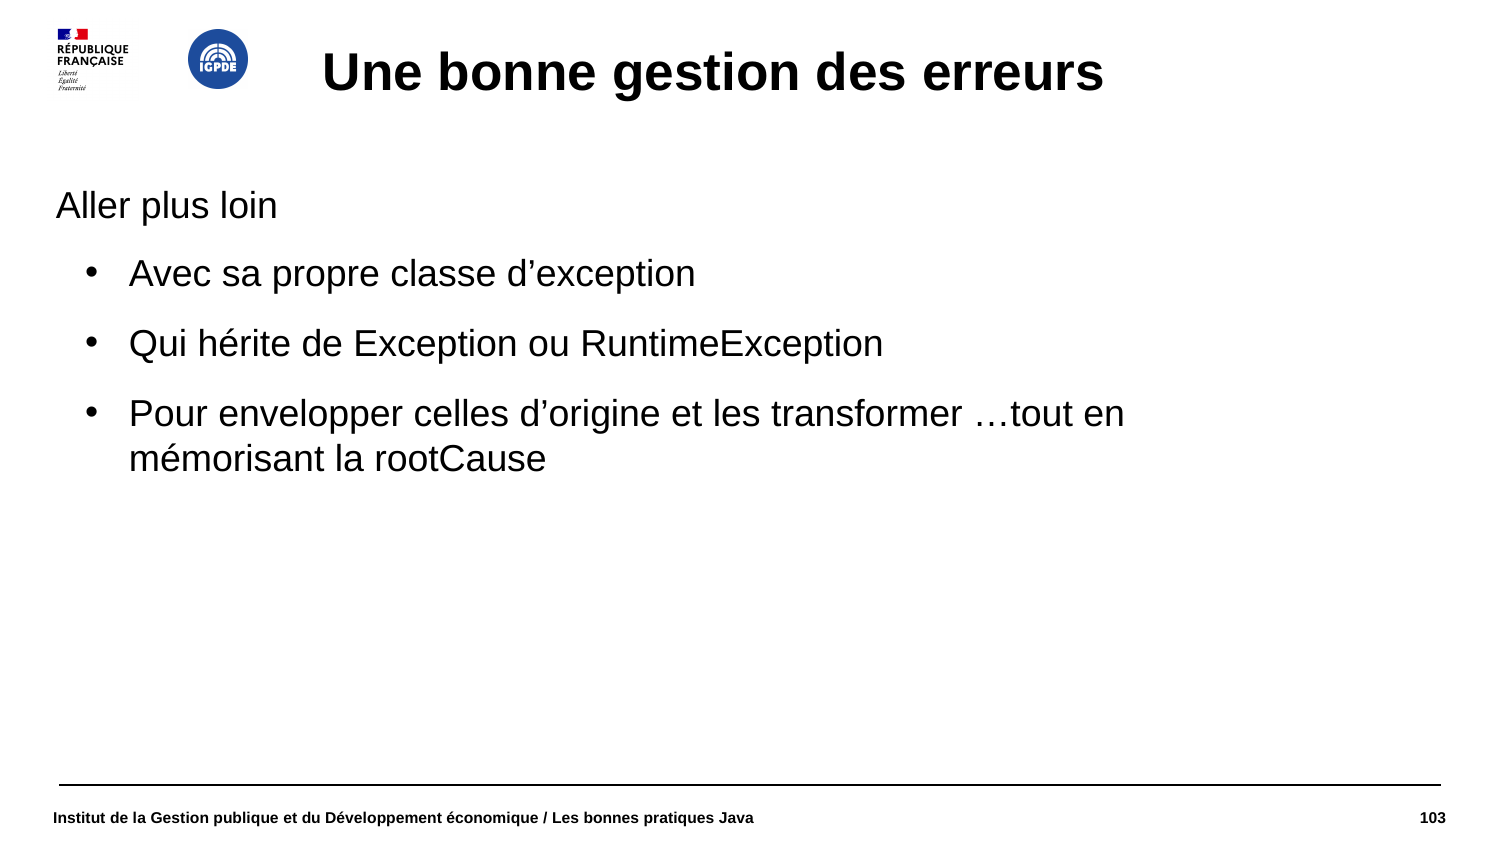

# Une bonne gestion des erreurs
Aller plus loin
Avec sa propre classe d’exception
Qui hérite de Exception ou RuntimeException
Pour envelopper celles d’origine et les transformer …tout en mémorisant la rootCause

Institut de la Gestion publique et du Développement économique / Les bonnes pratiques Java
103